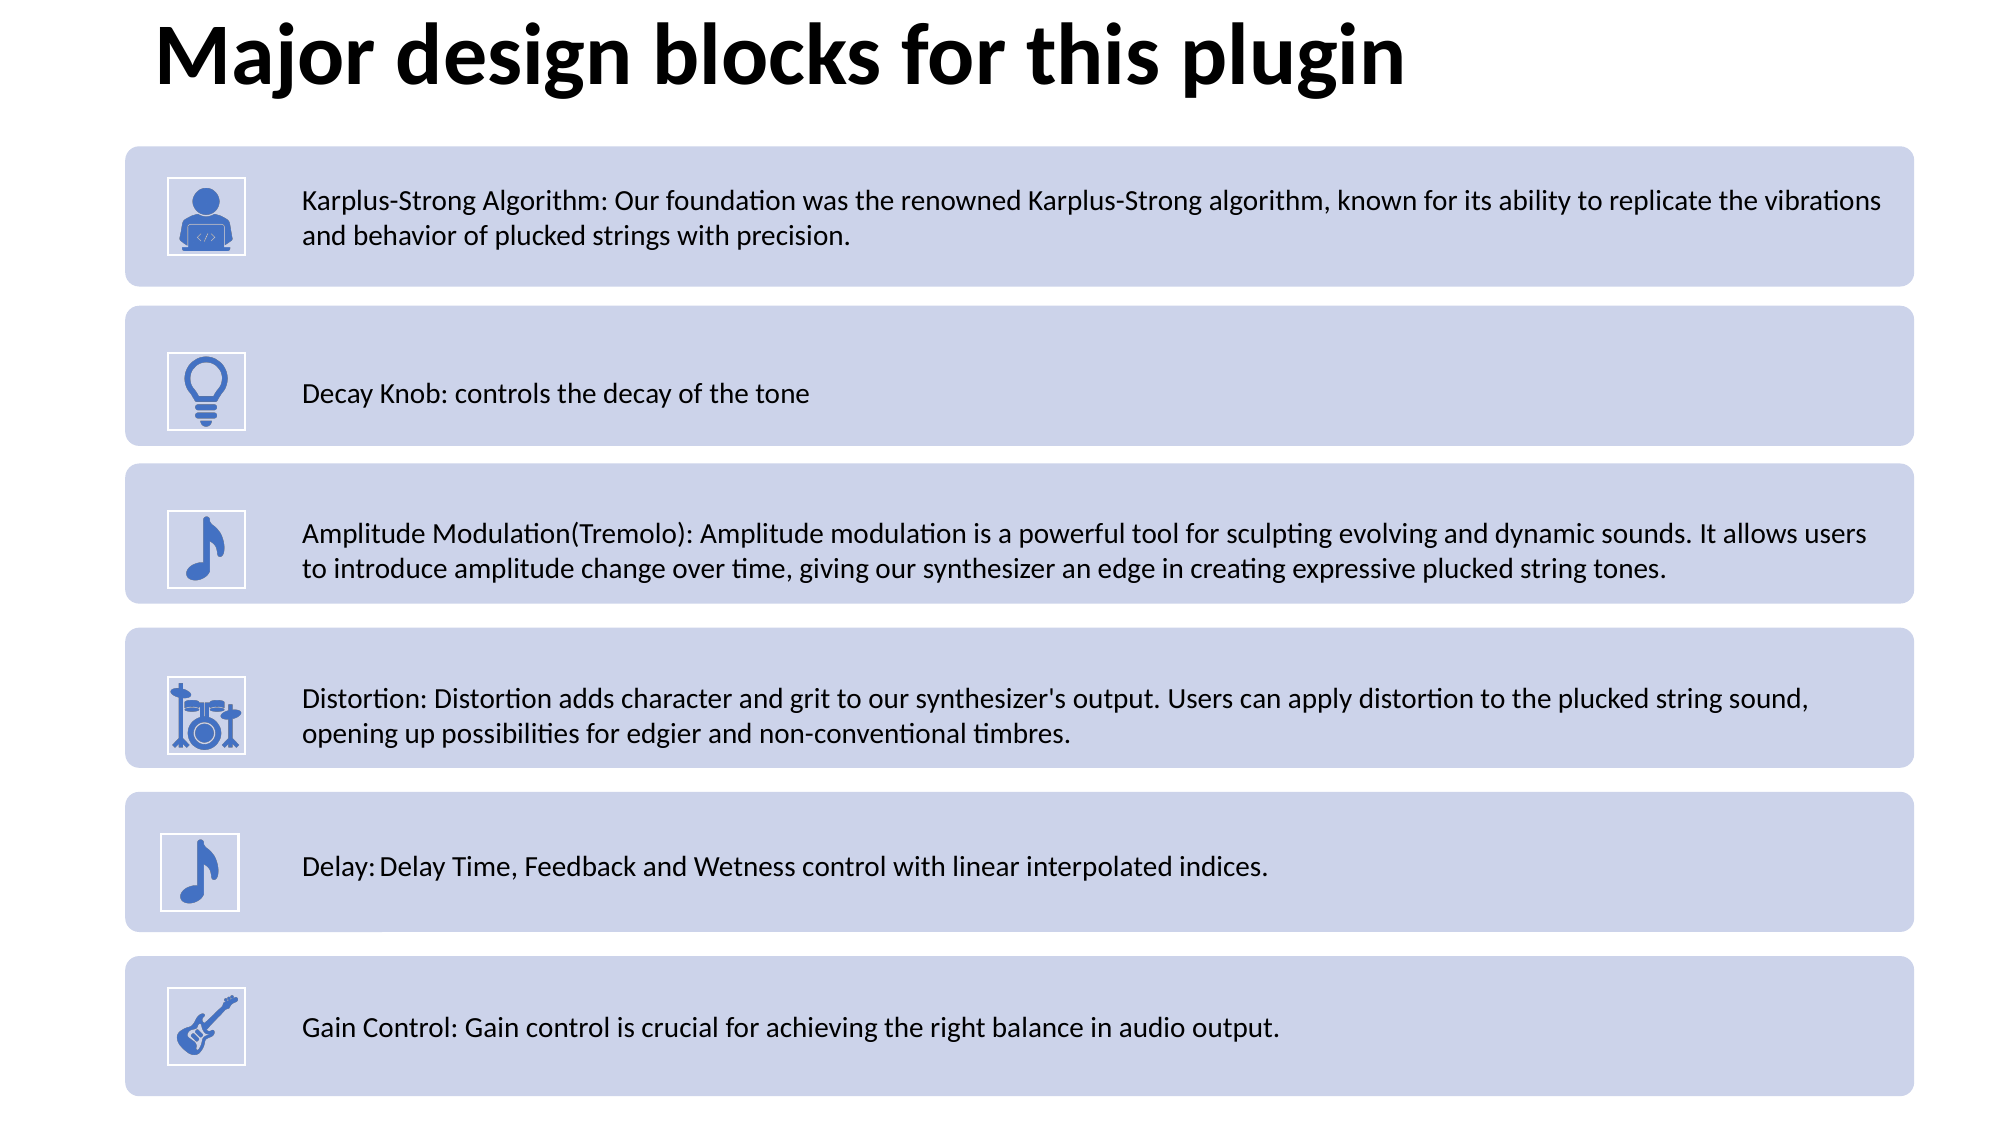

# Major design blocks for this plugin

Karplus-Strong Algorithm: Our foundation was the renowned Karplus-Strong algorithm, known for its ability to replicate the vibrations and behavior of plucked strings with precision.

Decay Knob: controls the decay of the tone

Amplitude Modulation(Tremolo): Amplitude modulation is a powerful tool for sculpting evolving and dynamic sounds. It allows users to introduce amplitude change over time, giving our synthesizer an edge in creating expressive plucked string tones.

Distortion: Distortion adds character and grit to our synthesizer's output. Users can apply distortion to the plucked string sound, opening up possibilities for edgier and non-conventional timbres.

Gain Control: Gain control is crucial for achieving the right balance in audio output.

Delay: Delay Time, Feedback and Wetness control with linear interpolated indices.